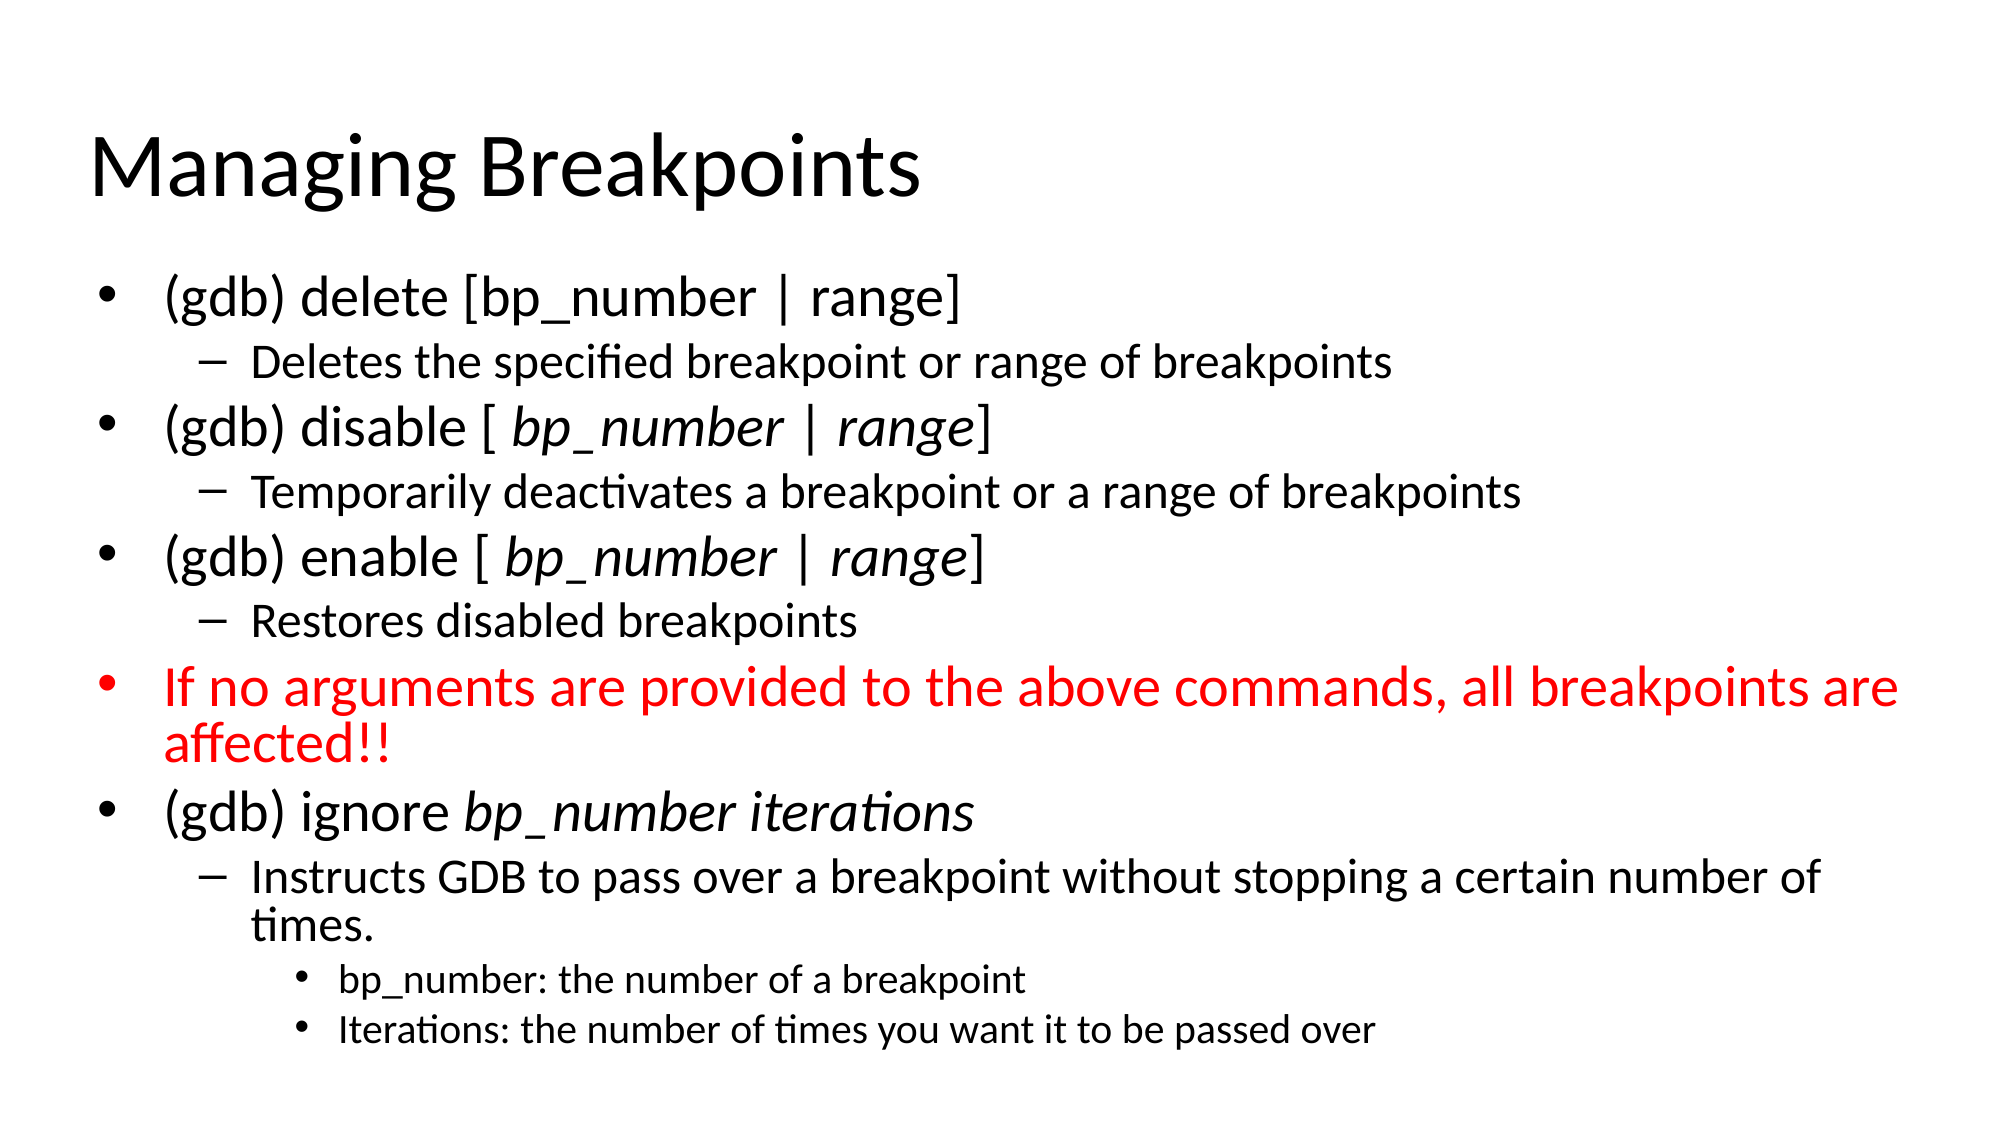

# Managing Breakpoints
(gdb) delete [bp_number | range]
Deletes the specified breakpoint or range of breakpoints
(gdb) disable [ bp_number | range]
Temporarily deactivates a breakpoint or a range of breakpoints
(gdb) enable [ bp_number | range]
Restores disabled breakpoints
If no arguments are provided to the above commands, all breakpoints are affected!!
(gdb) ignore bp_number iterations
Instructs GDB to pass over a breakpoint without stopping a certain number of times.
bp_number: the number of a breakpoint
Iterations: the number of times you want it to be passed over